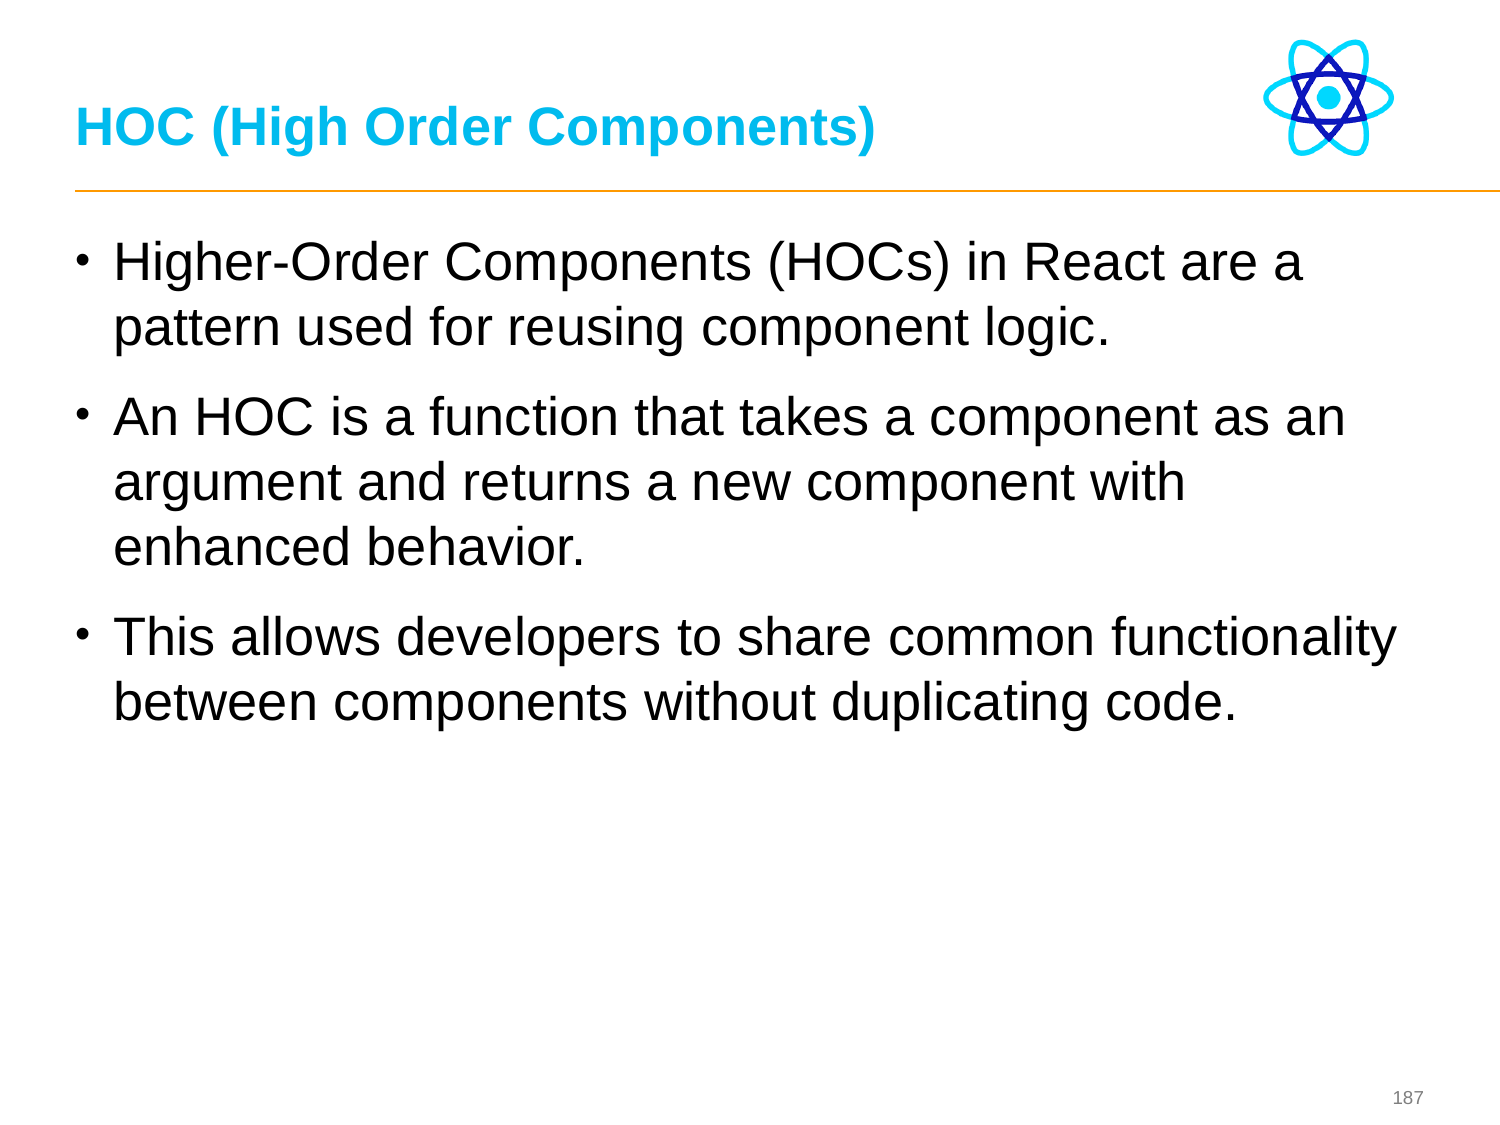

# HOC (High Order Components)
Higher-Order Components (HOCs) in React are a pattern used for reusing component logic.
An HOC is a function that takes a component as an argument and returns a new component with enhanced behavior.
This allows developers to share common functionality between components without duplicating code.